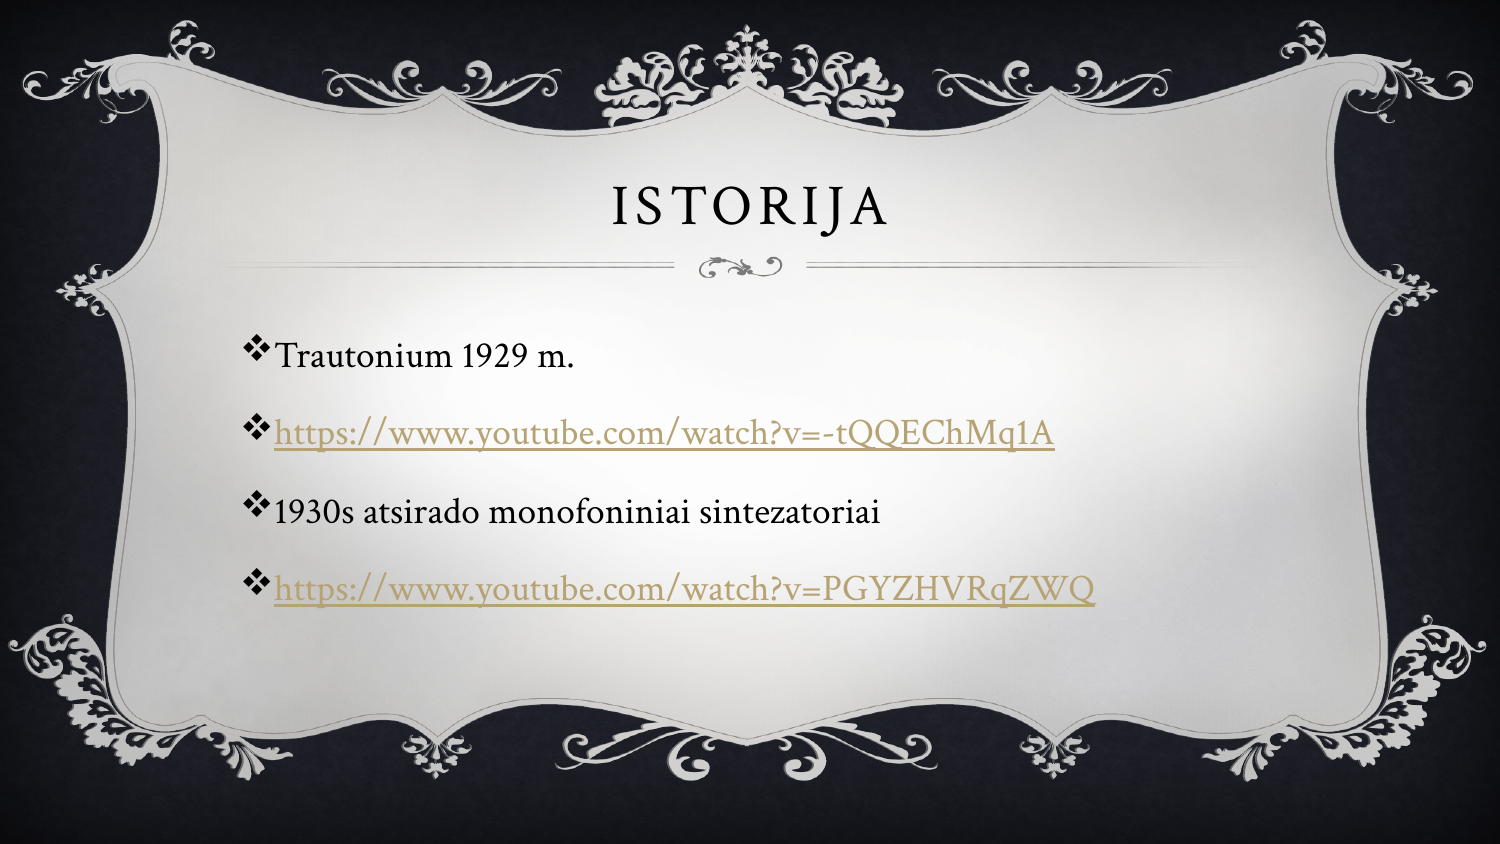

# istorija
Trautonium 1929 m.
https://www.youtube.com/watch?v=-tQQEChMq1A
1930s atsirado monofoniniai sintezatoriai
https://www.youtube.com/watch?v=PGYZHVRqZWQ